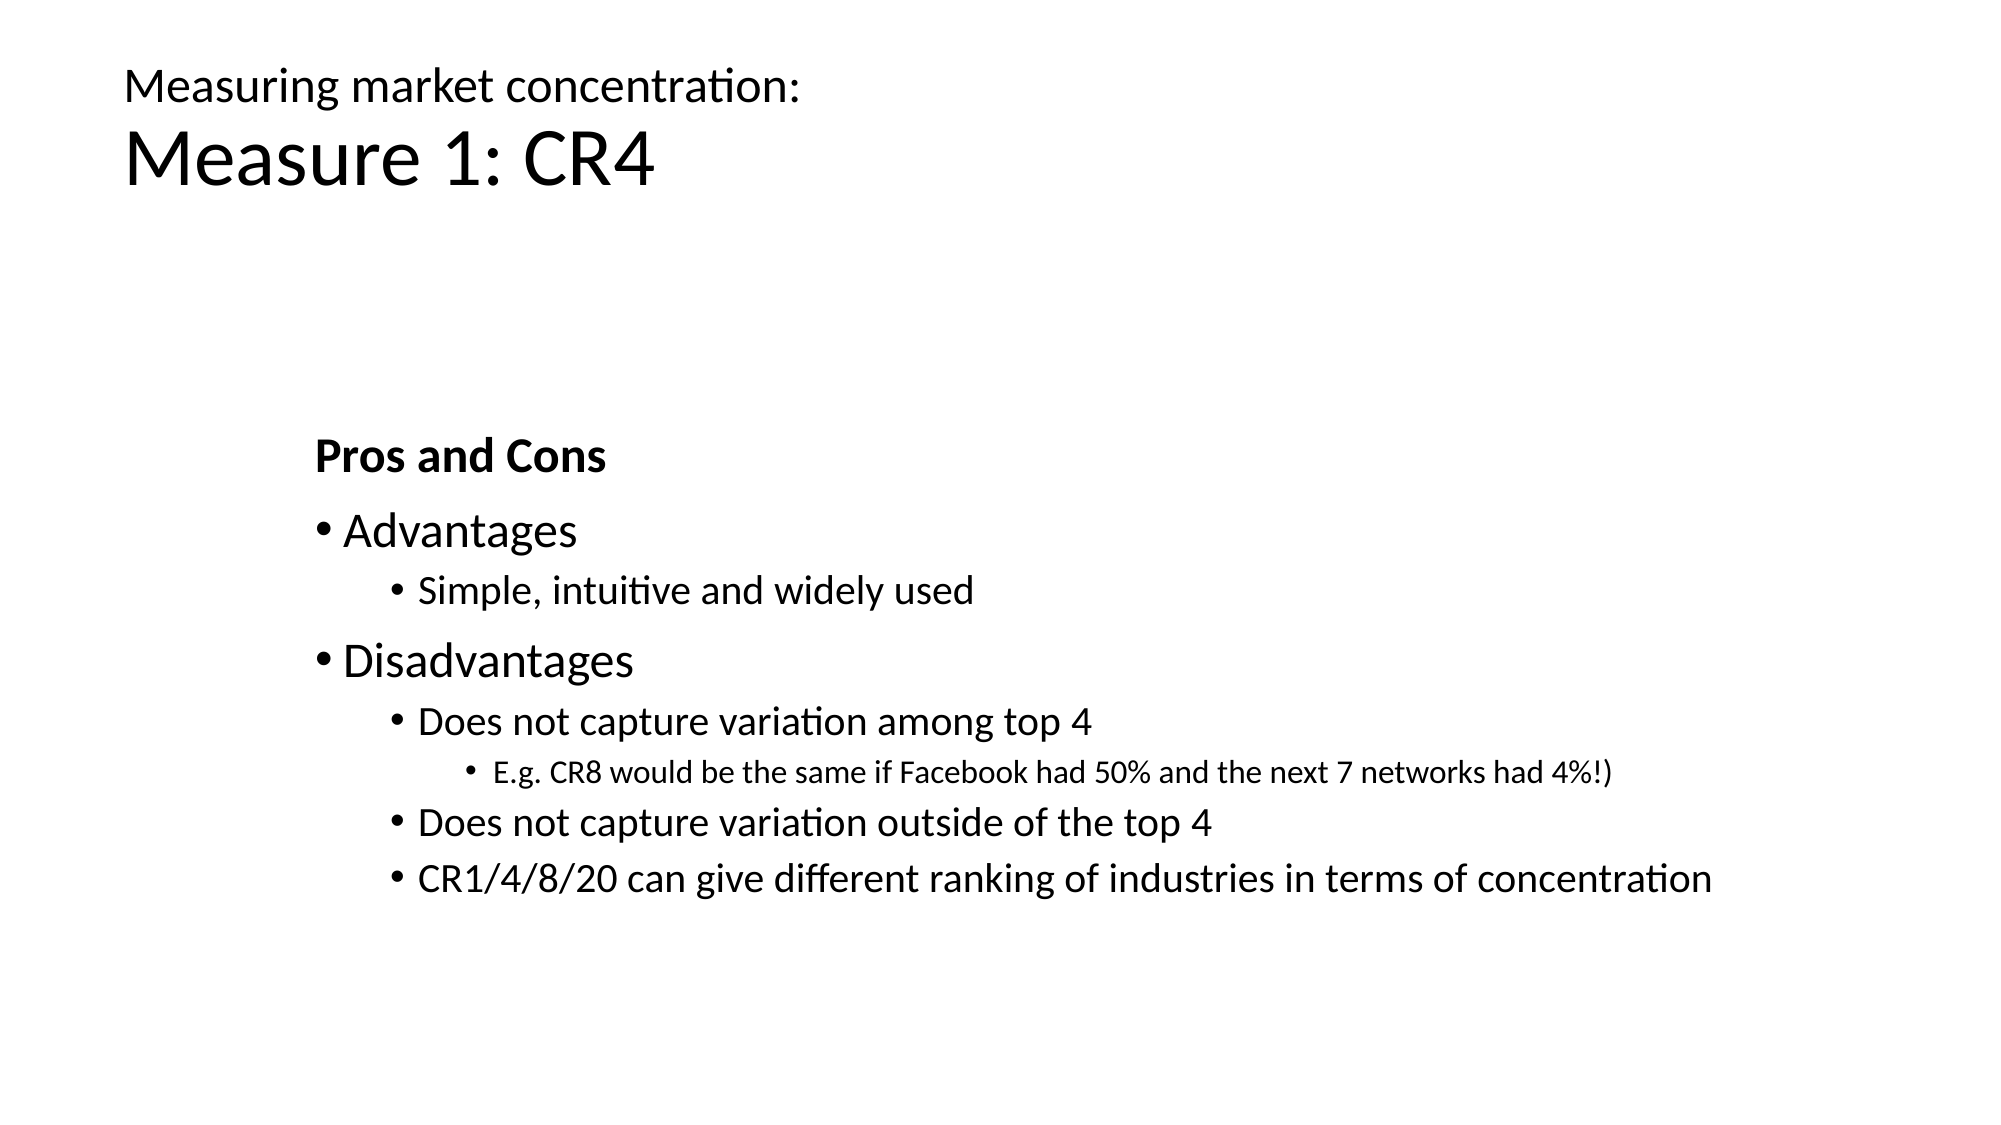

# Measuring market concentration: Measure 1: CR4
Pros and Cons
Advantages
Simple, intuitive and widely used
Disadvantages
Does not capture variation among top 4
E.g. CR8 would be the same if Facebook had 50% and the next 7 networks had 4%!)
Does not capture variation outside of the top 4
CR1/4/8/20 can give different ranking of industries in terms of concentration